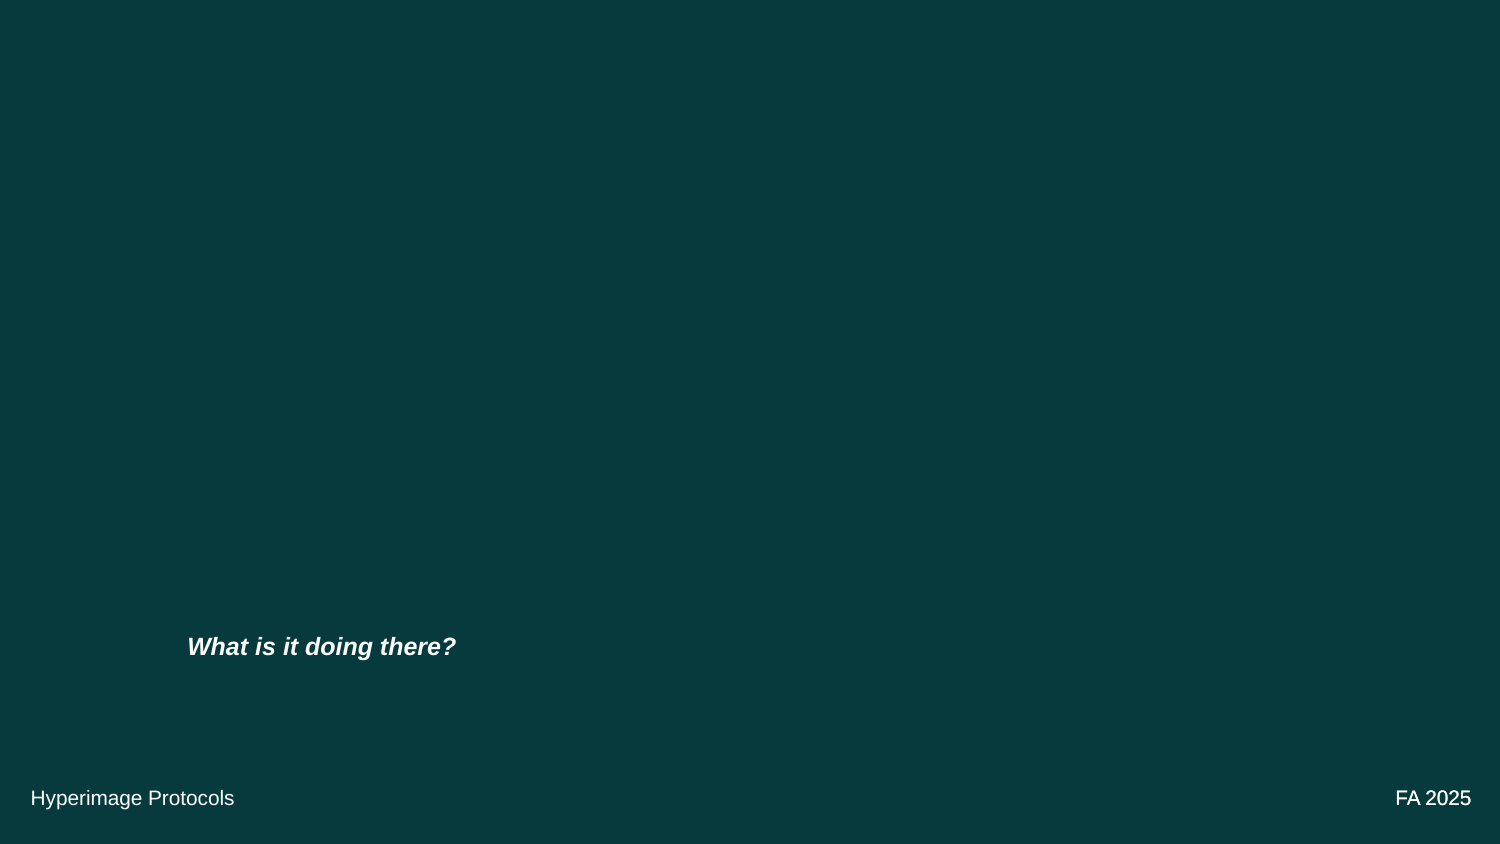

What is it doing there?
Hyperimage Protocols

FA 2025

FA 2025